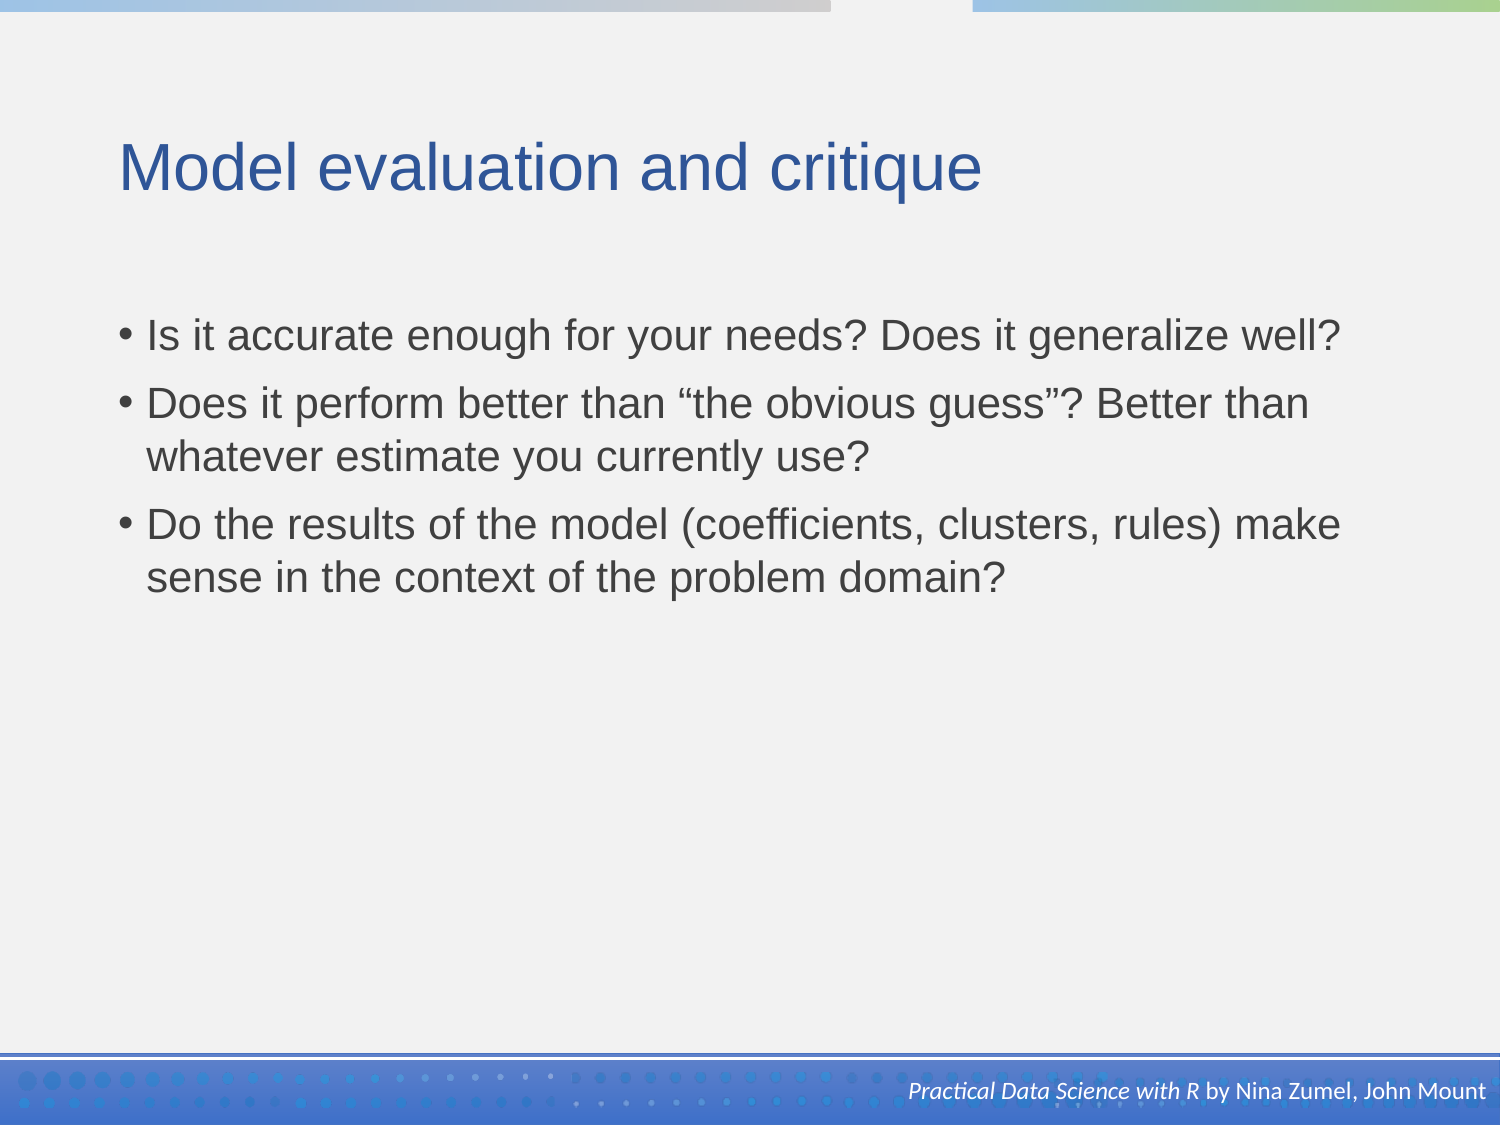

# Model evaluation and critique
Is it accurate enough for your needs? Does it generalize well?
Does it perform better than “the obvious guess”? Better than whatever estimate you currently use?
Do the results of the model (coefficients, clusters, rules) make sense in the context of the problem domain?
Practical Data Science with R by Nina Zumel, John Mount